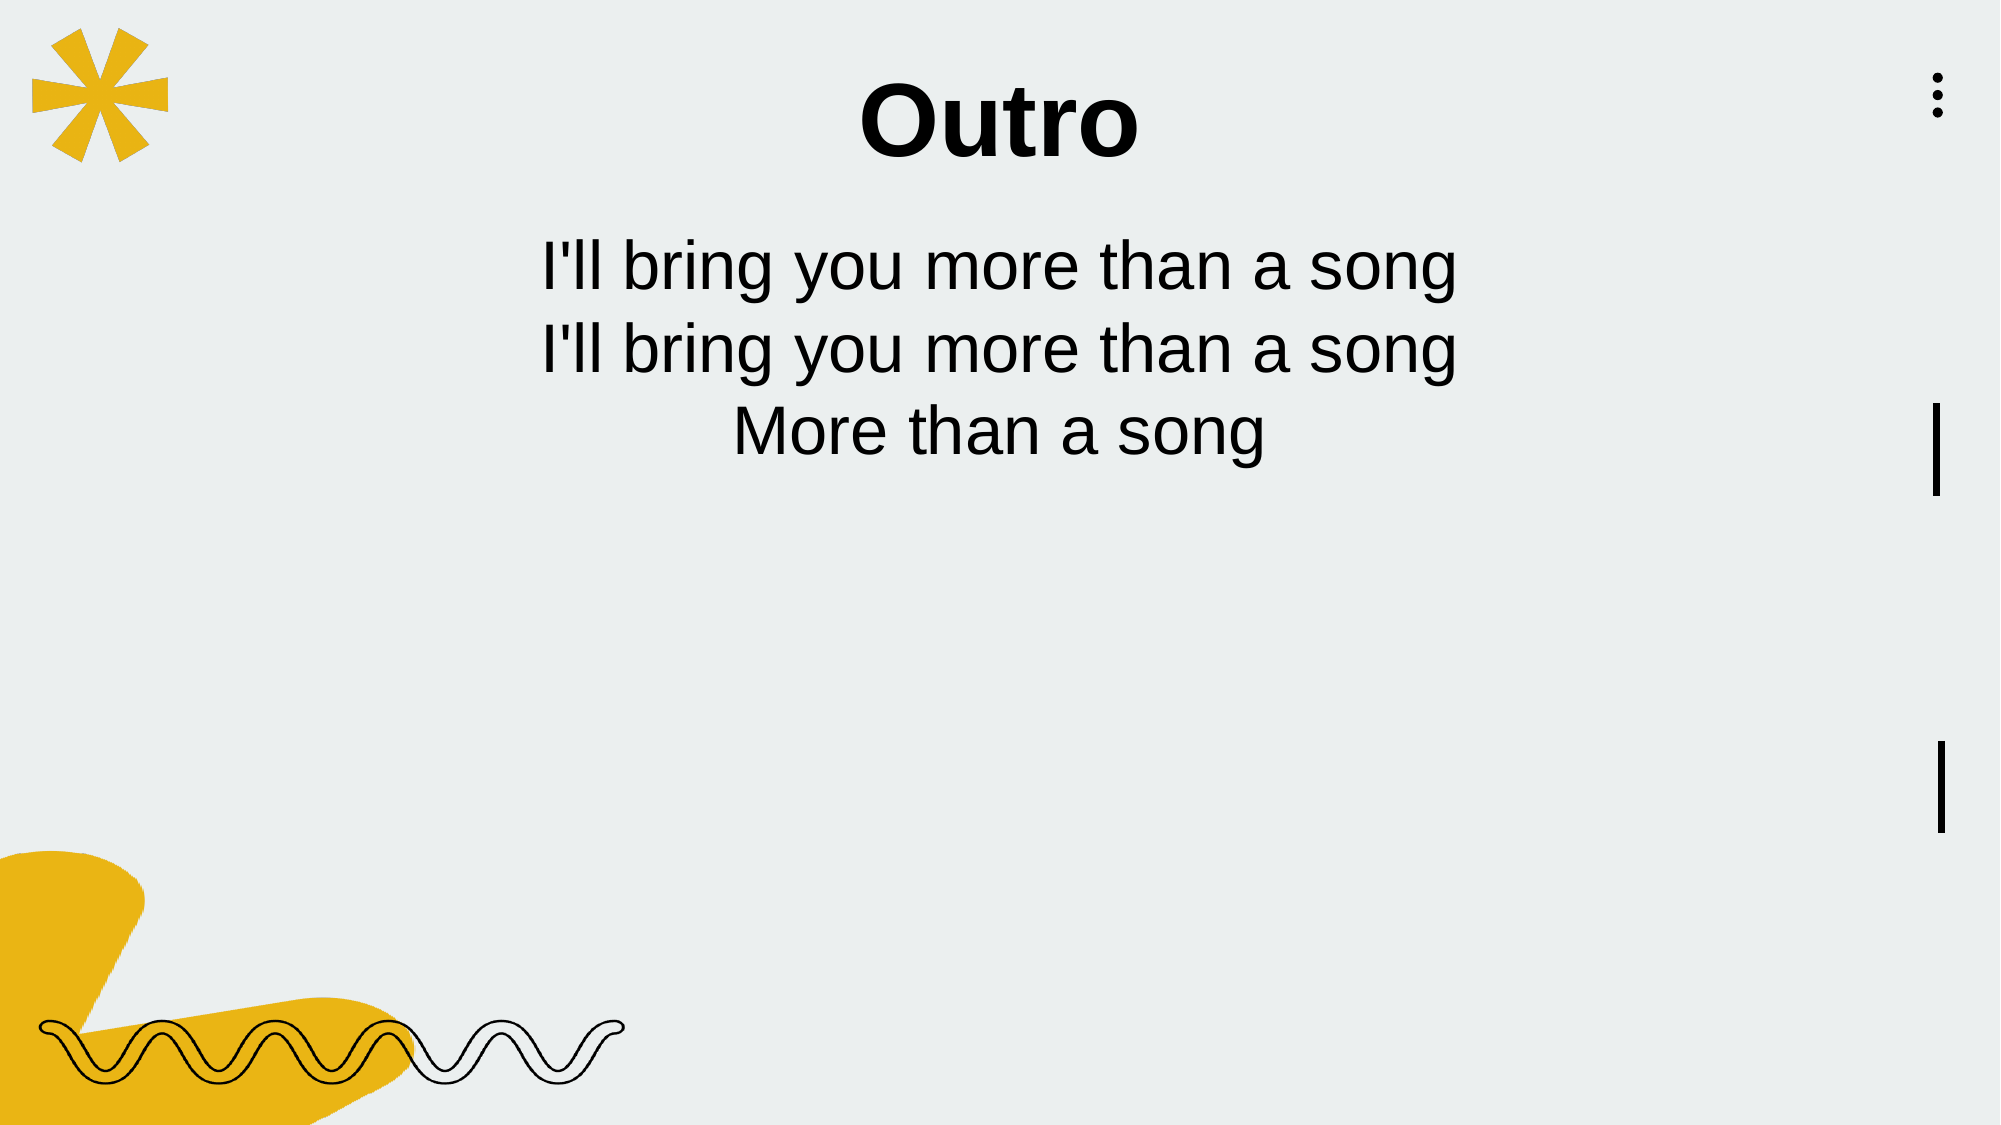

Outro
I'll bring you more than a song
I'll bring you more than a song
More than a song